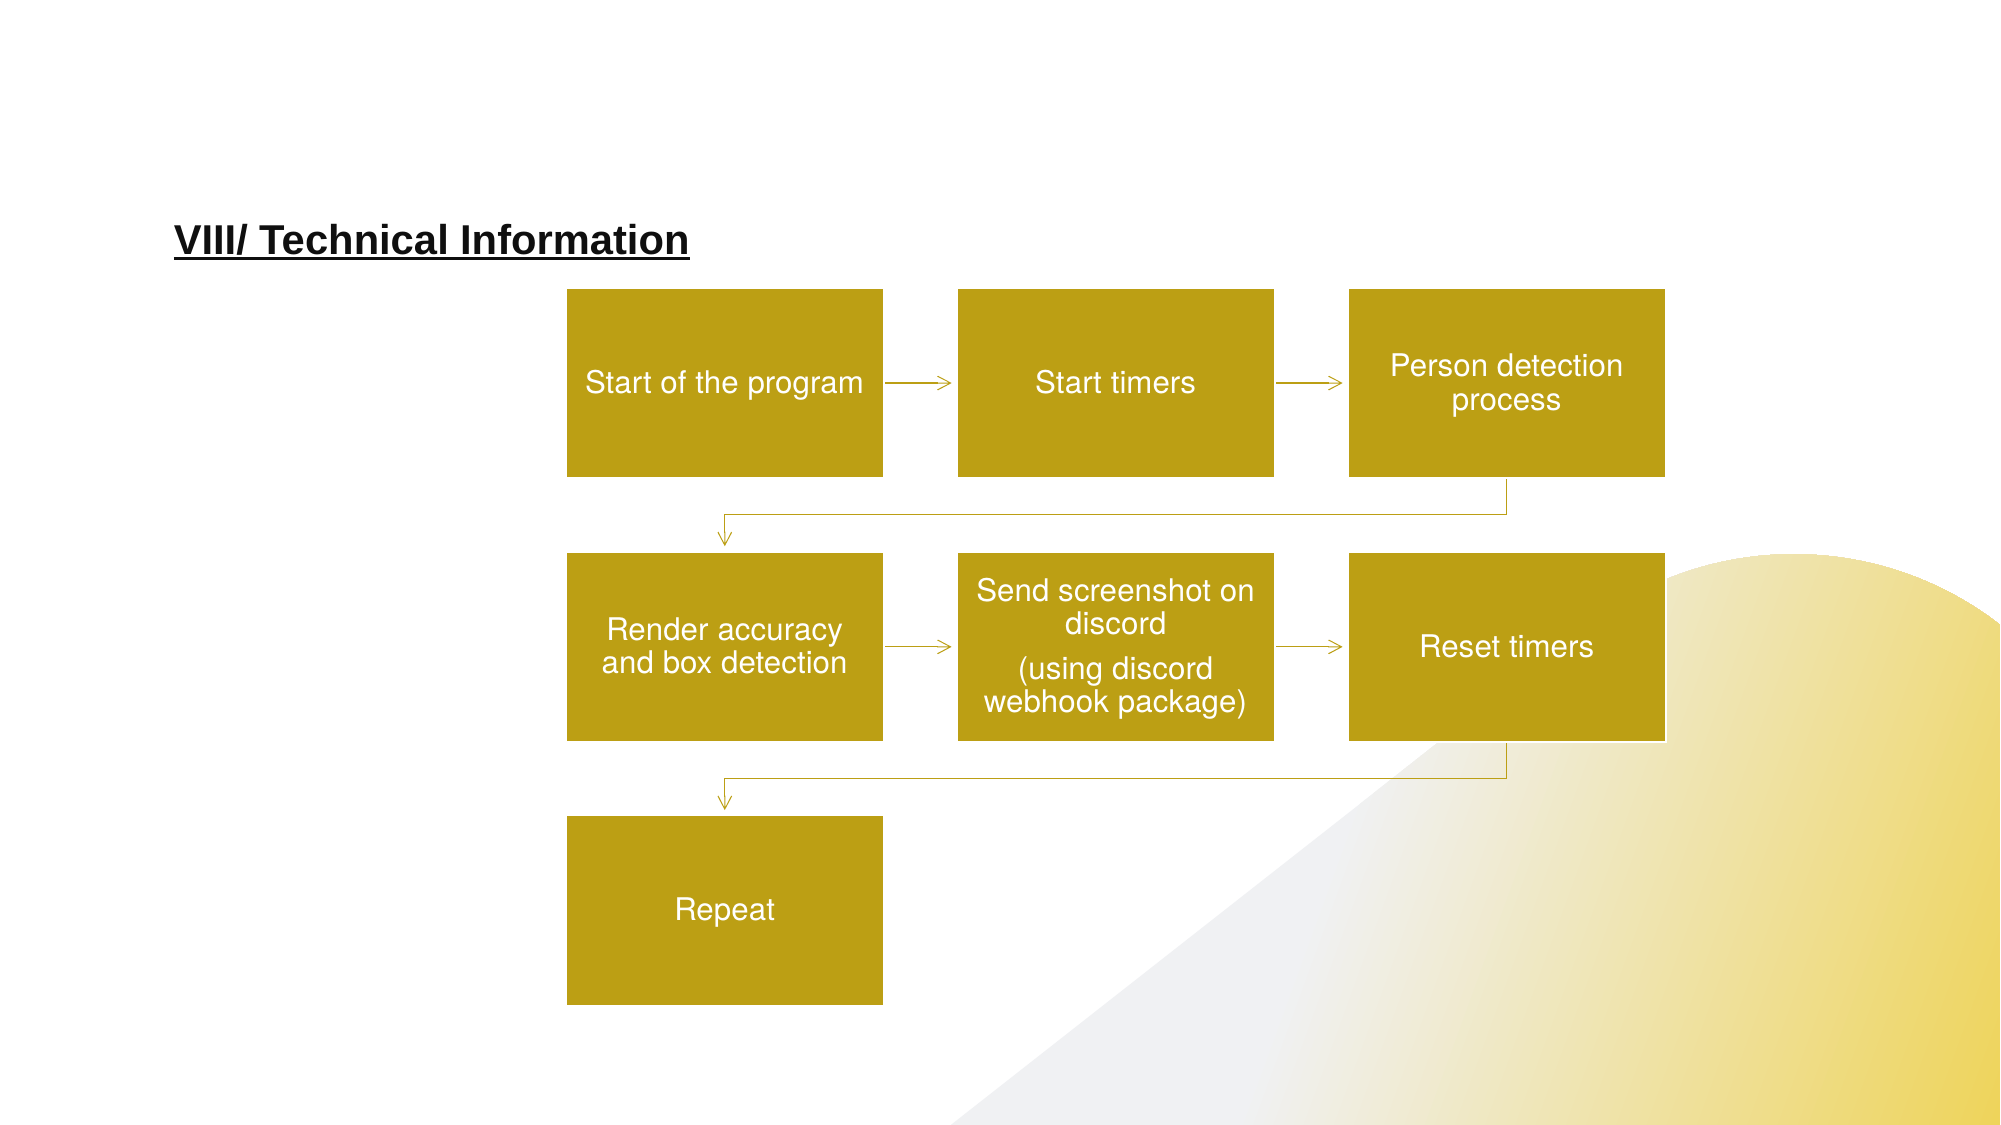

# VIII/ Technical Information

Start of the program

Start timers

Person detection process

Render accuracy and box detection

Send screenshot on discord
(using discord webhook package)

Reset timers
Repeat